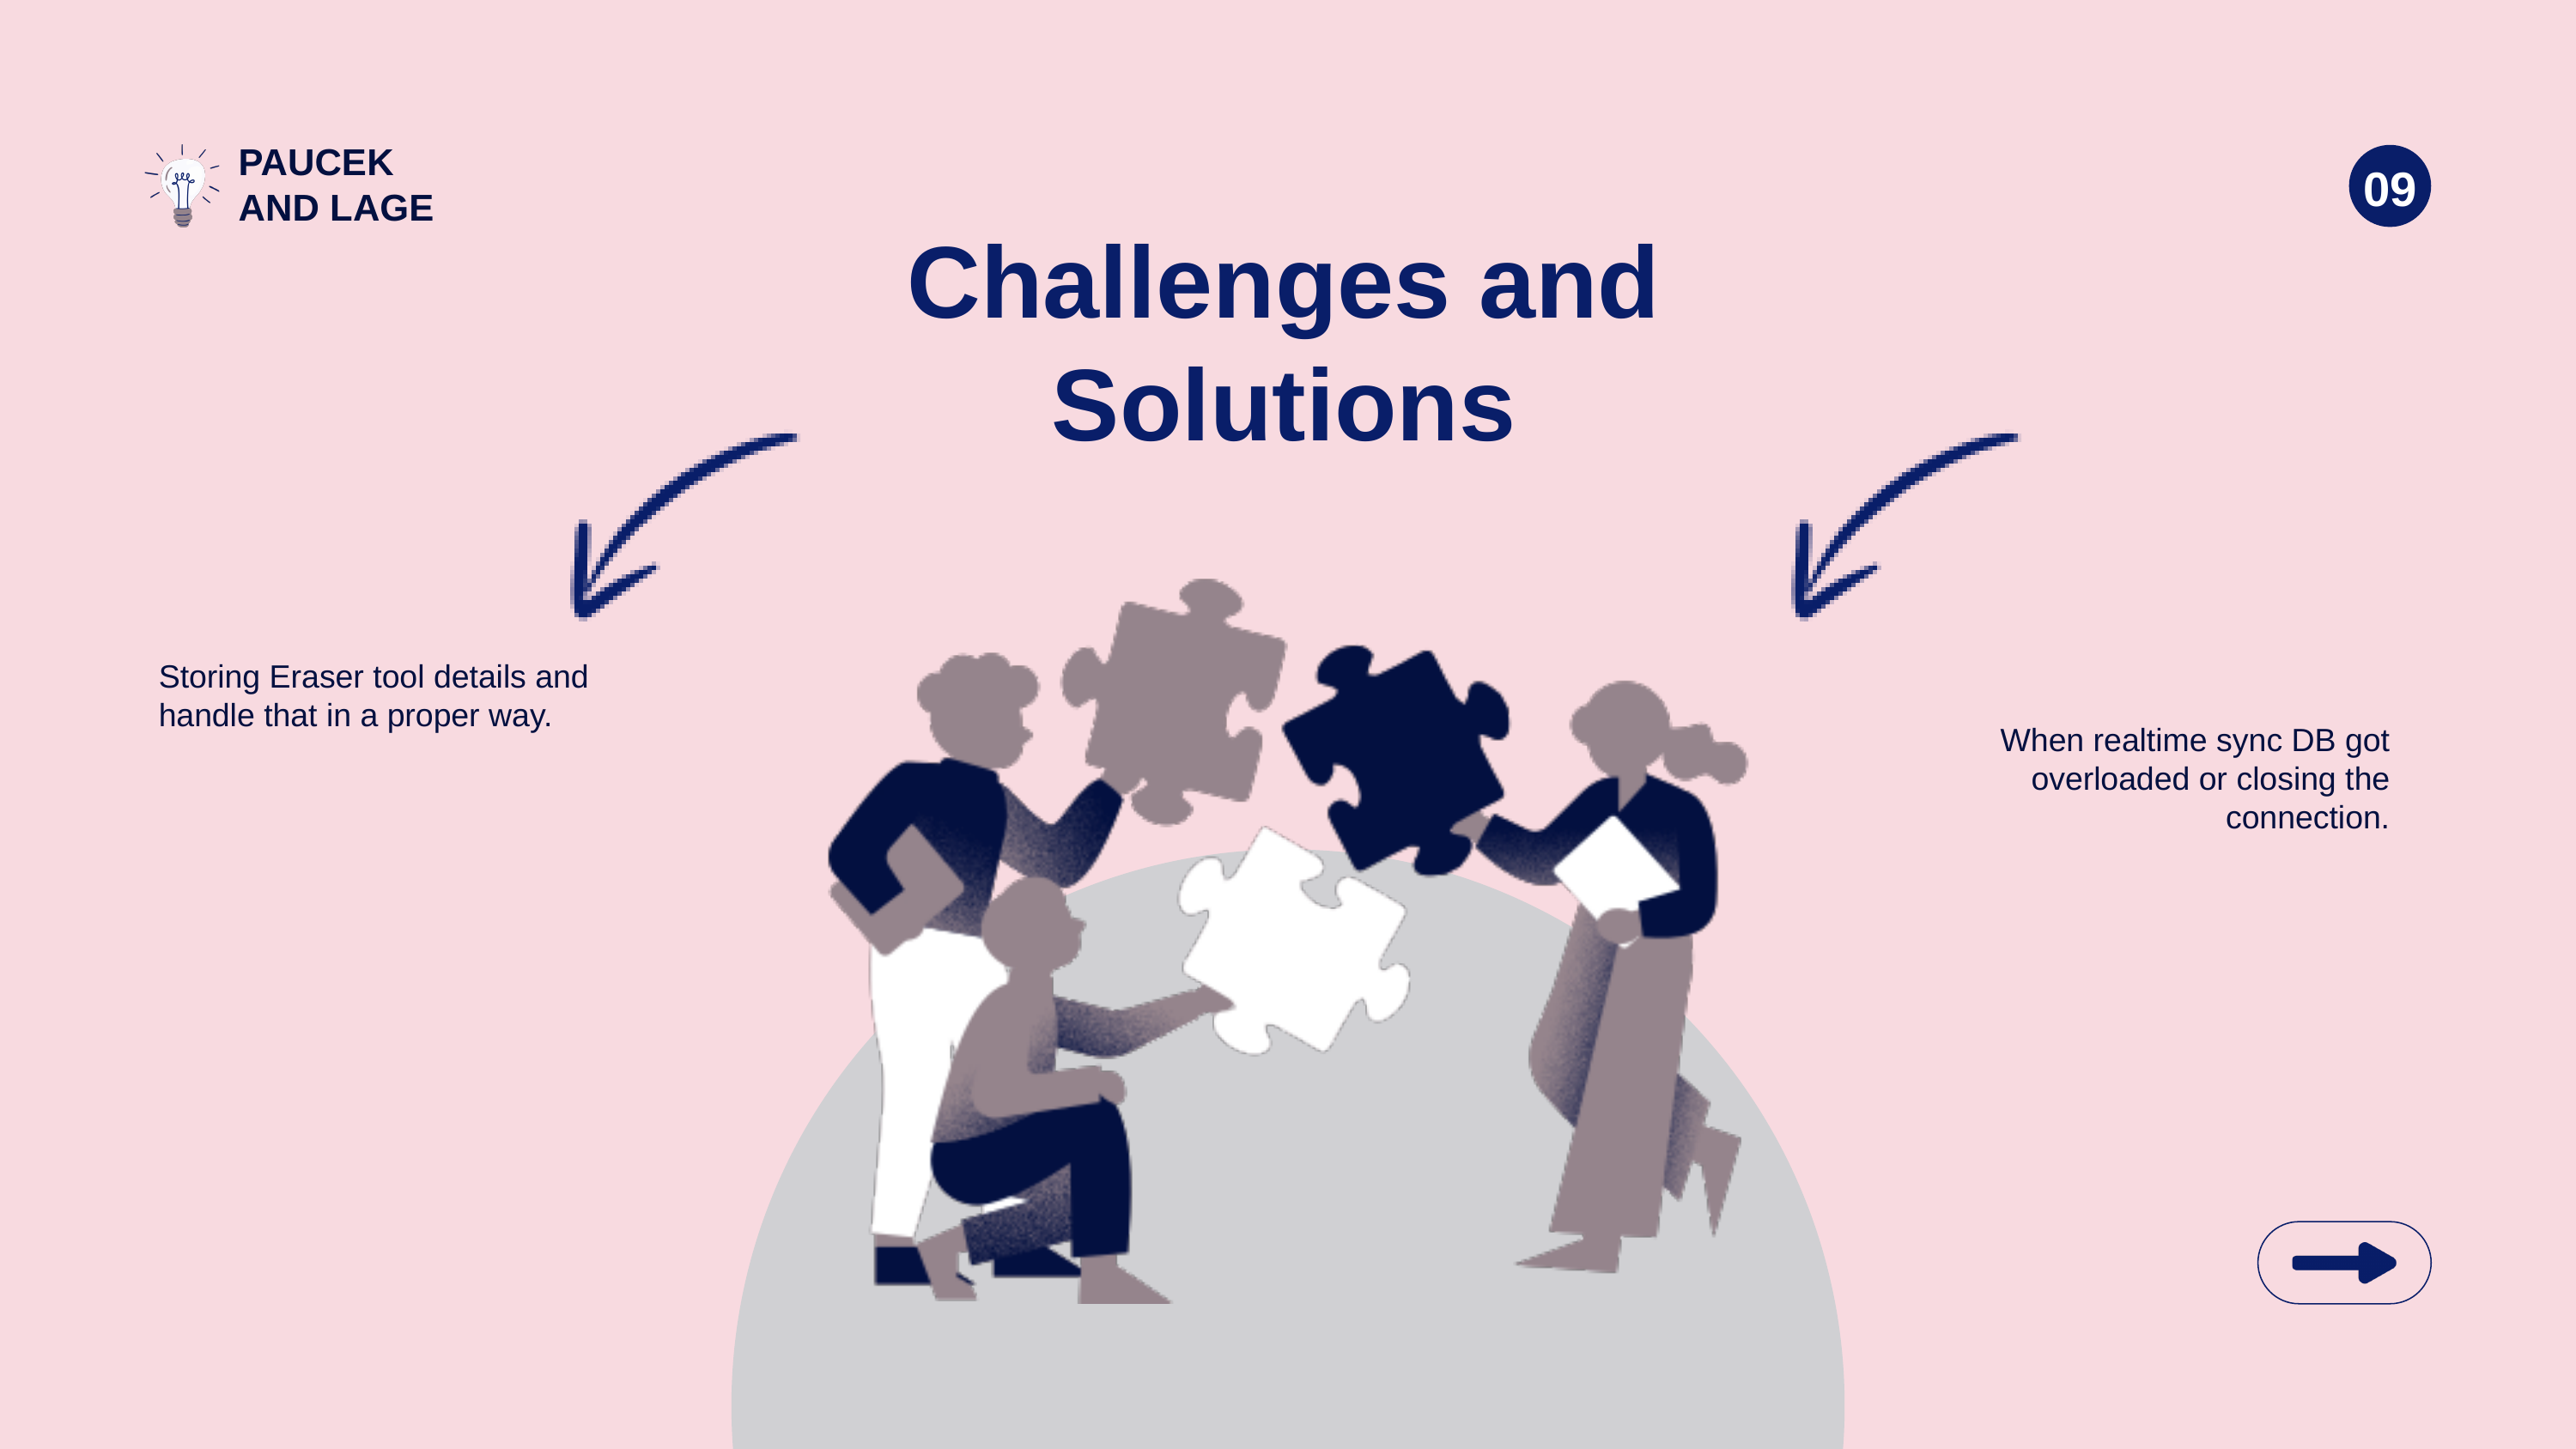

PAUCEK AND LAGE

09
Challenges and Solutions

Storing Eraser tool details and handle that in a proper way.
When realtime sync DB got overloaded or closing the connection.